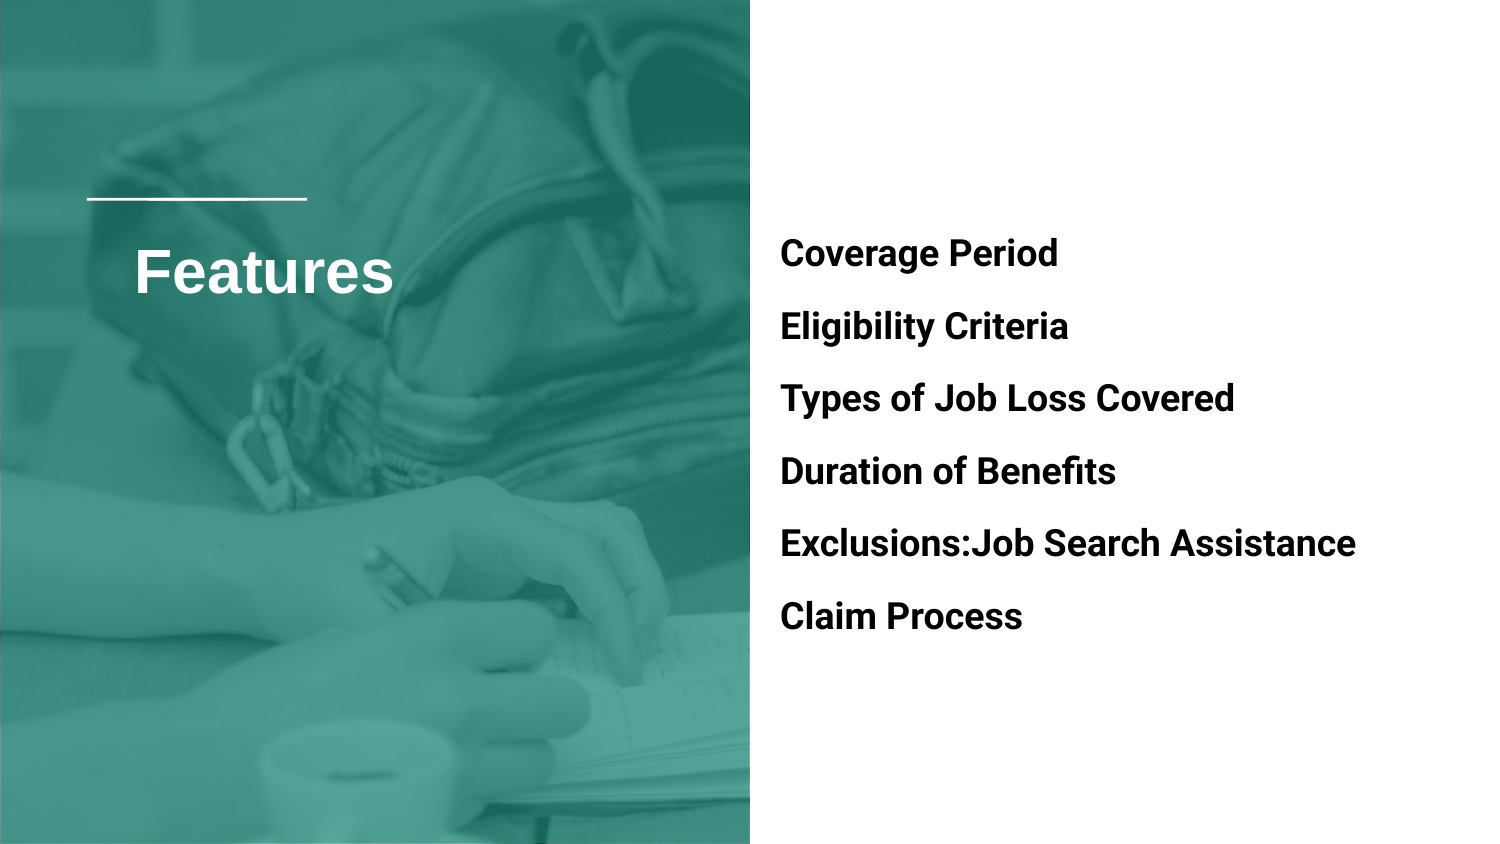

Coverage Period
Eligibility Criteria
Types of Job Loss Covered
Duration of Benefits
Exclusions:Job Search Assistance
Claim Process

# Features